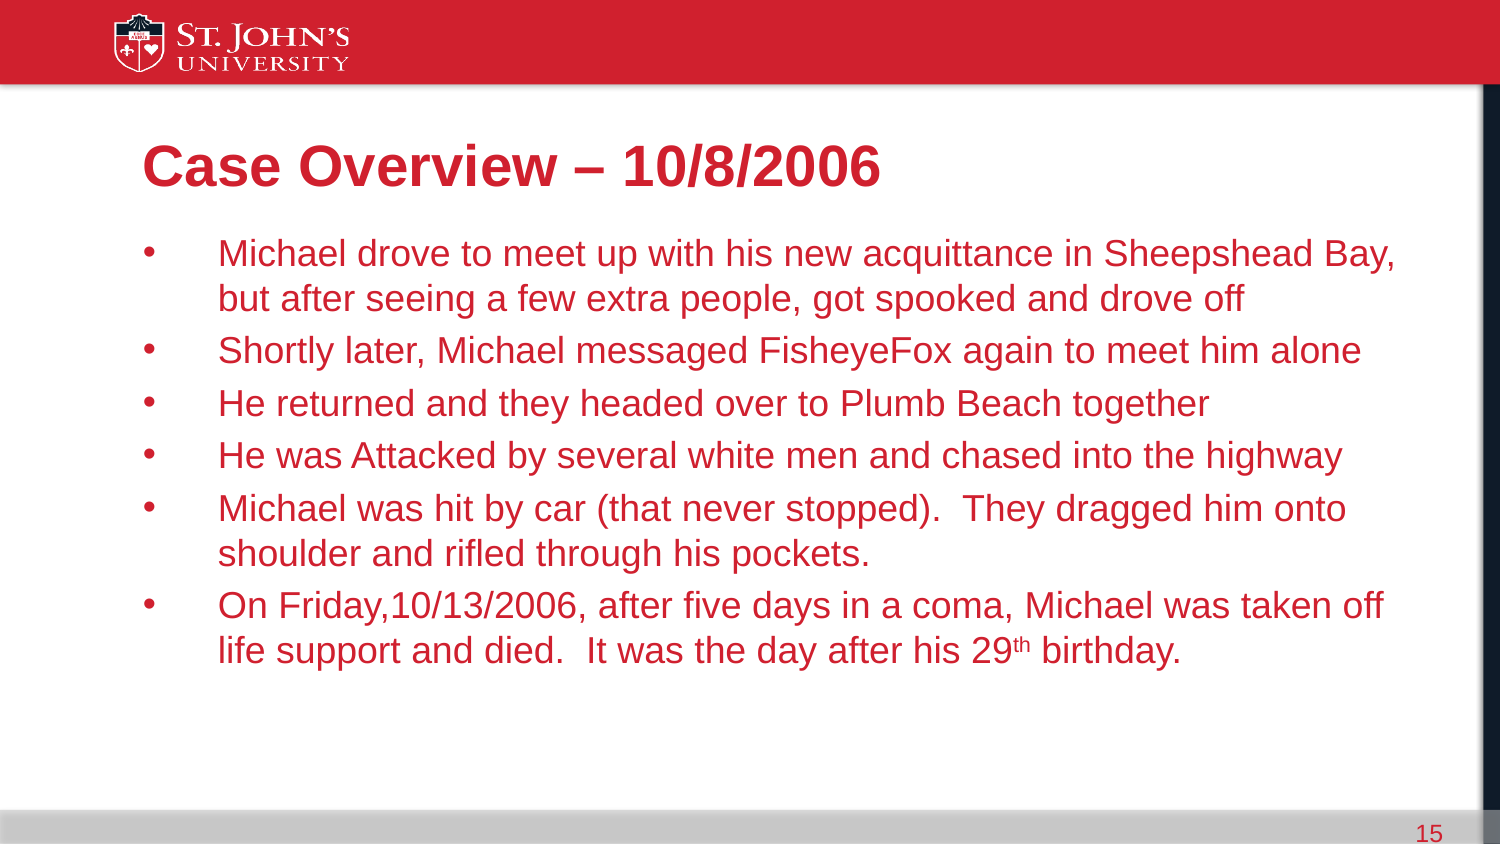

# Case Overview – 10/8/2006
Michael drove to meet up with his new acquittance in Sheepshead Bay, but after seeing a few extra people, got spooked and drove off
Shortly later, Michael messaged FisheyeFox again to meet him alone
He returned and they headed over to Plumb Beach together
He was Attacked by several white men and chased into the highway
Michael was hit by car (that never stopped).  They dragged him onto shoulder and rifled through his pockets.
On Friday,10/13/2006, after five days in a coma, Michael was taken off life support and died.  It was the day after his 29th birthday.